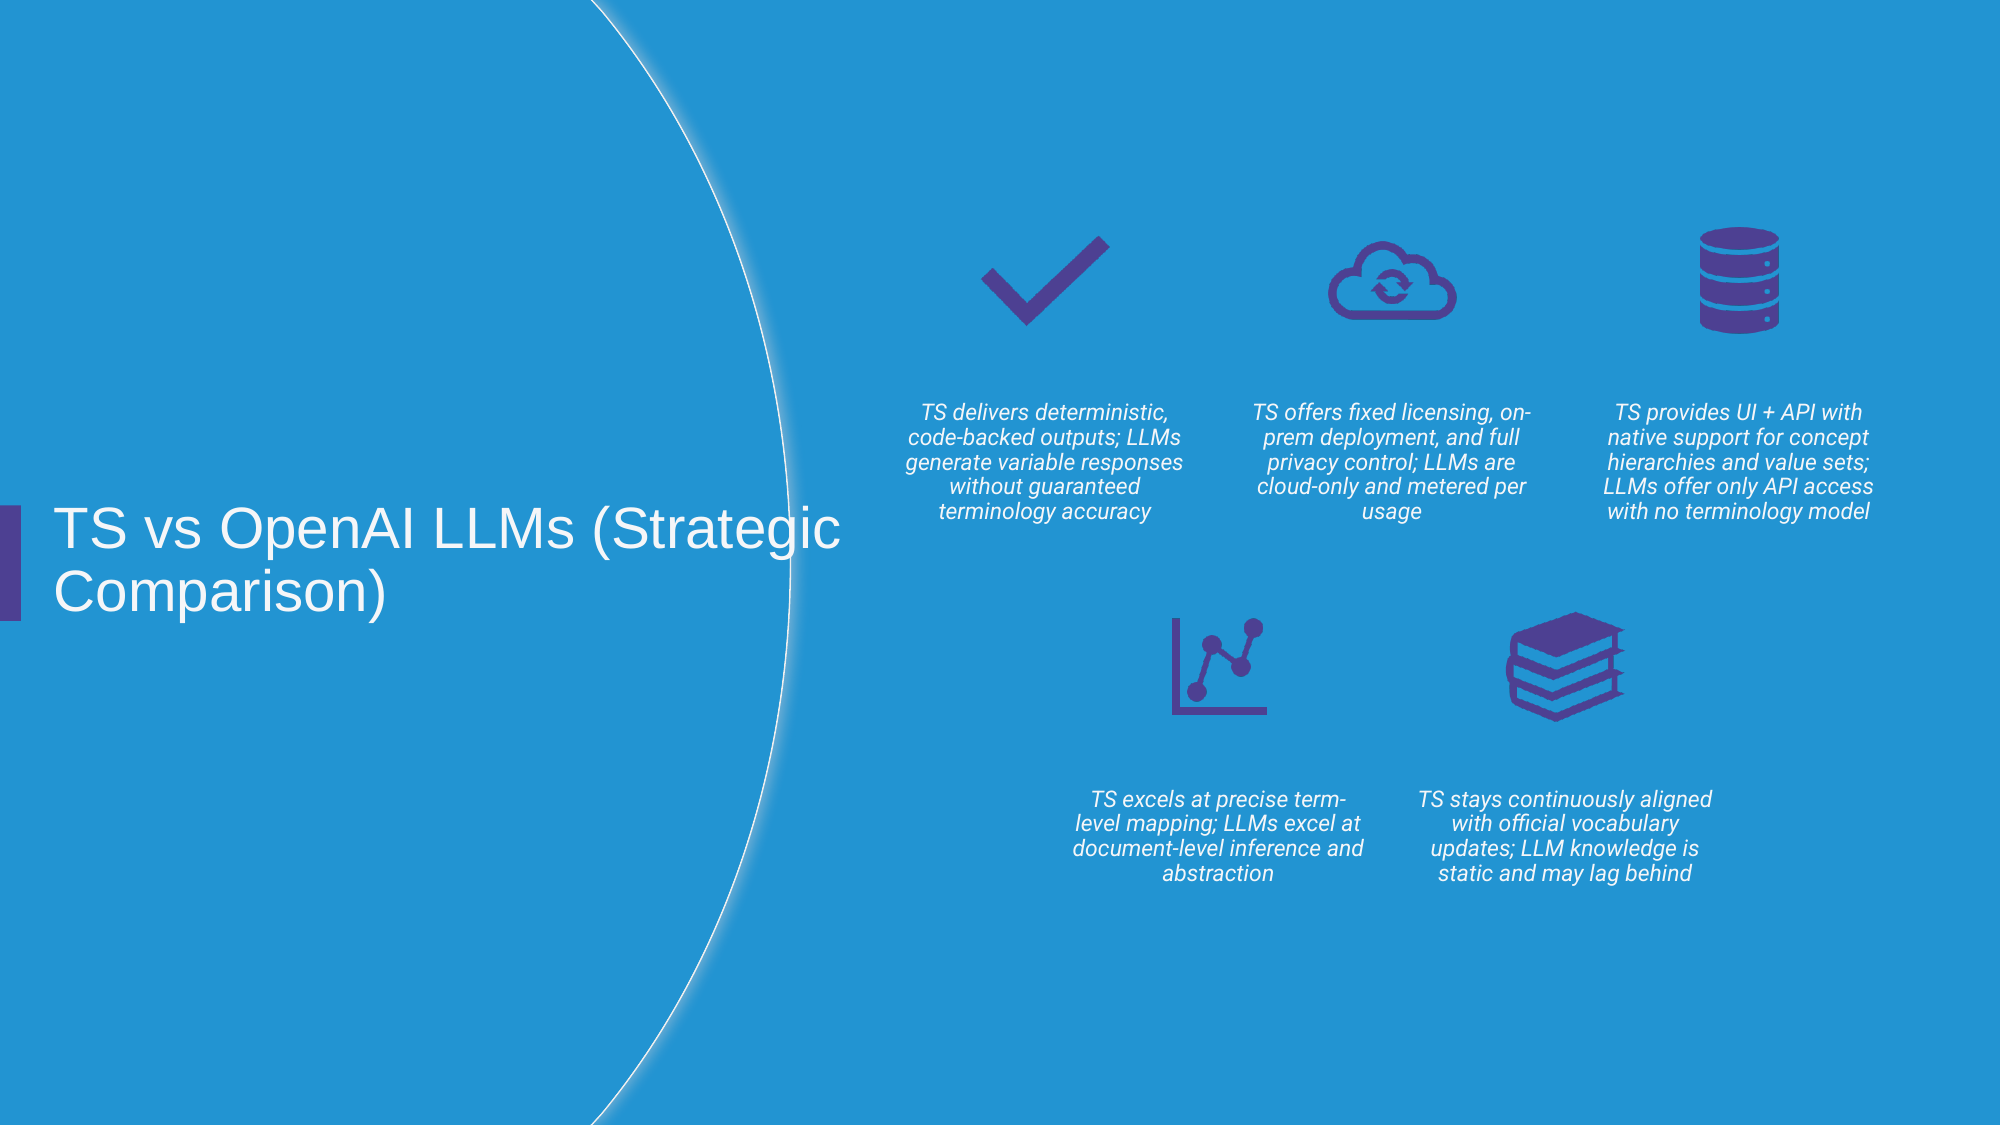

TS delivers deterministic, code-backed outputs; LLMs generate variable responses without guaranteed terminology accuracy
TS offers fixed licensing, on-prem deployment, and full privacy control; LLMs are cloud-only and metered per usage
TS provides UI + API with native support for concept hierarchies and value sets; LLMs offer only API access with no terminology model
TS excels at precise term-level mapping; LLMs excel at document-level inference and abstraction
TS stays continuously aligned with official vocabulary updates; LLM knowledge is static and may lag behind
# TS vs OpenAI LLMs (Strategic Comparison)